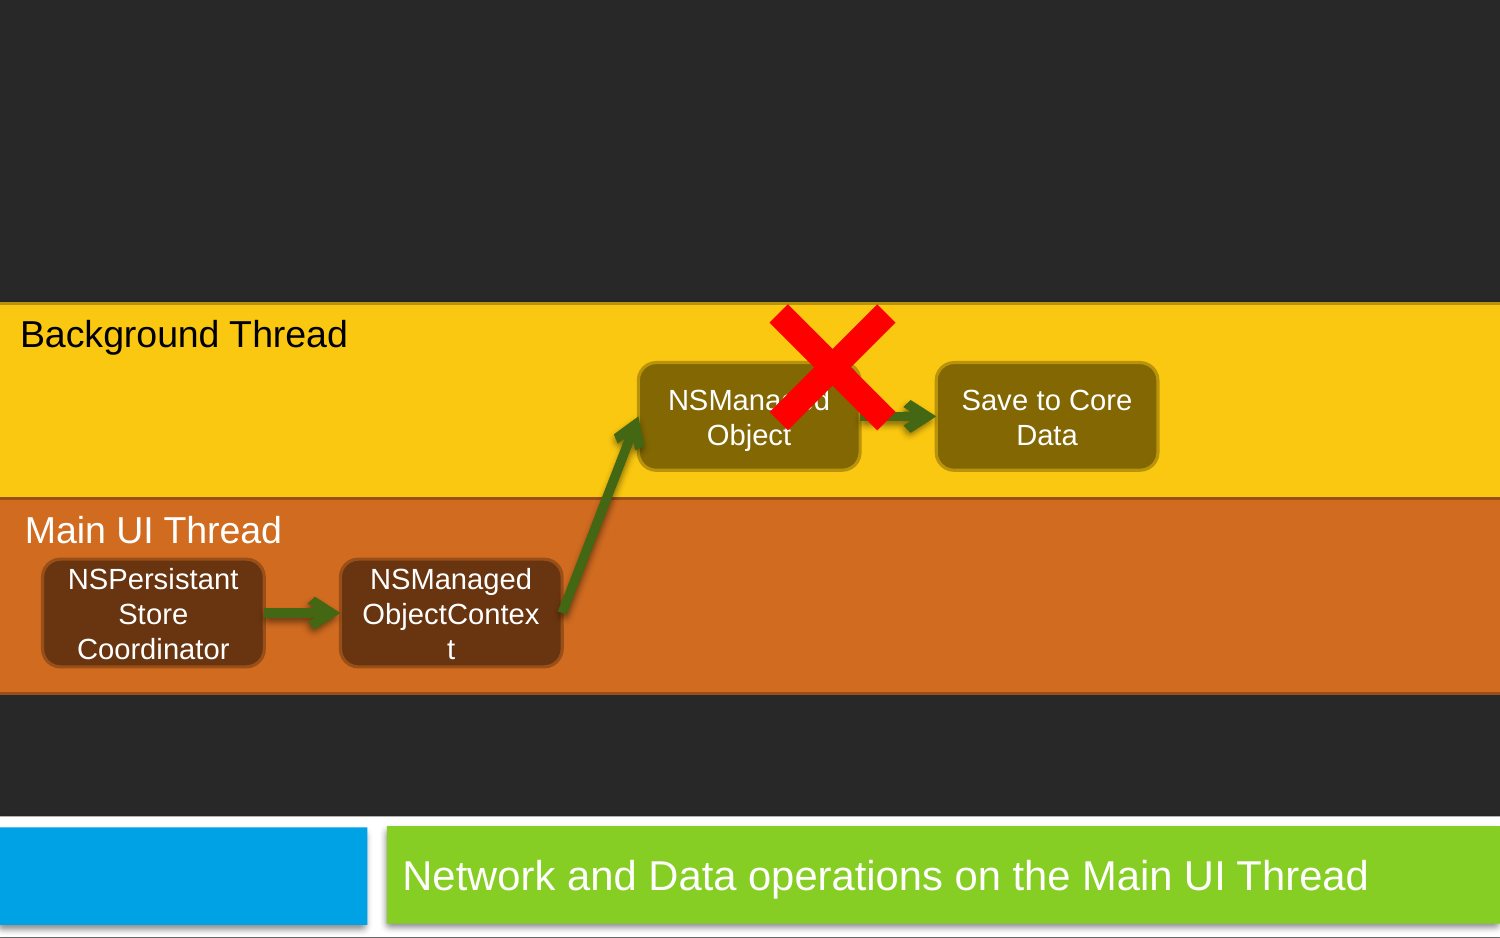

Background Thread
NSManaged
Object
Save to Core Data

Main UI Thread
NSPersistant
Store
Coordinator
NSManaged
ObjectContext
Network and Data operations on the Main UI Thread